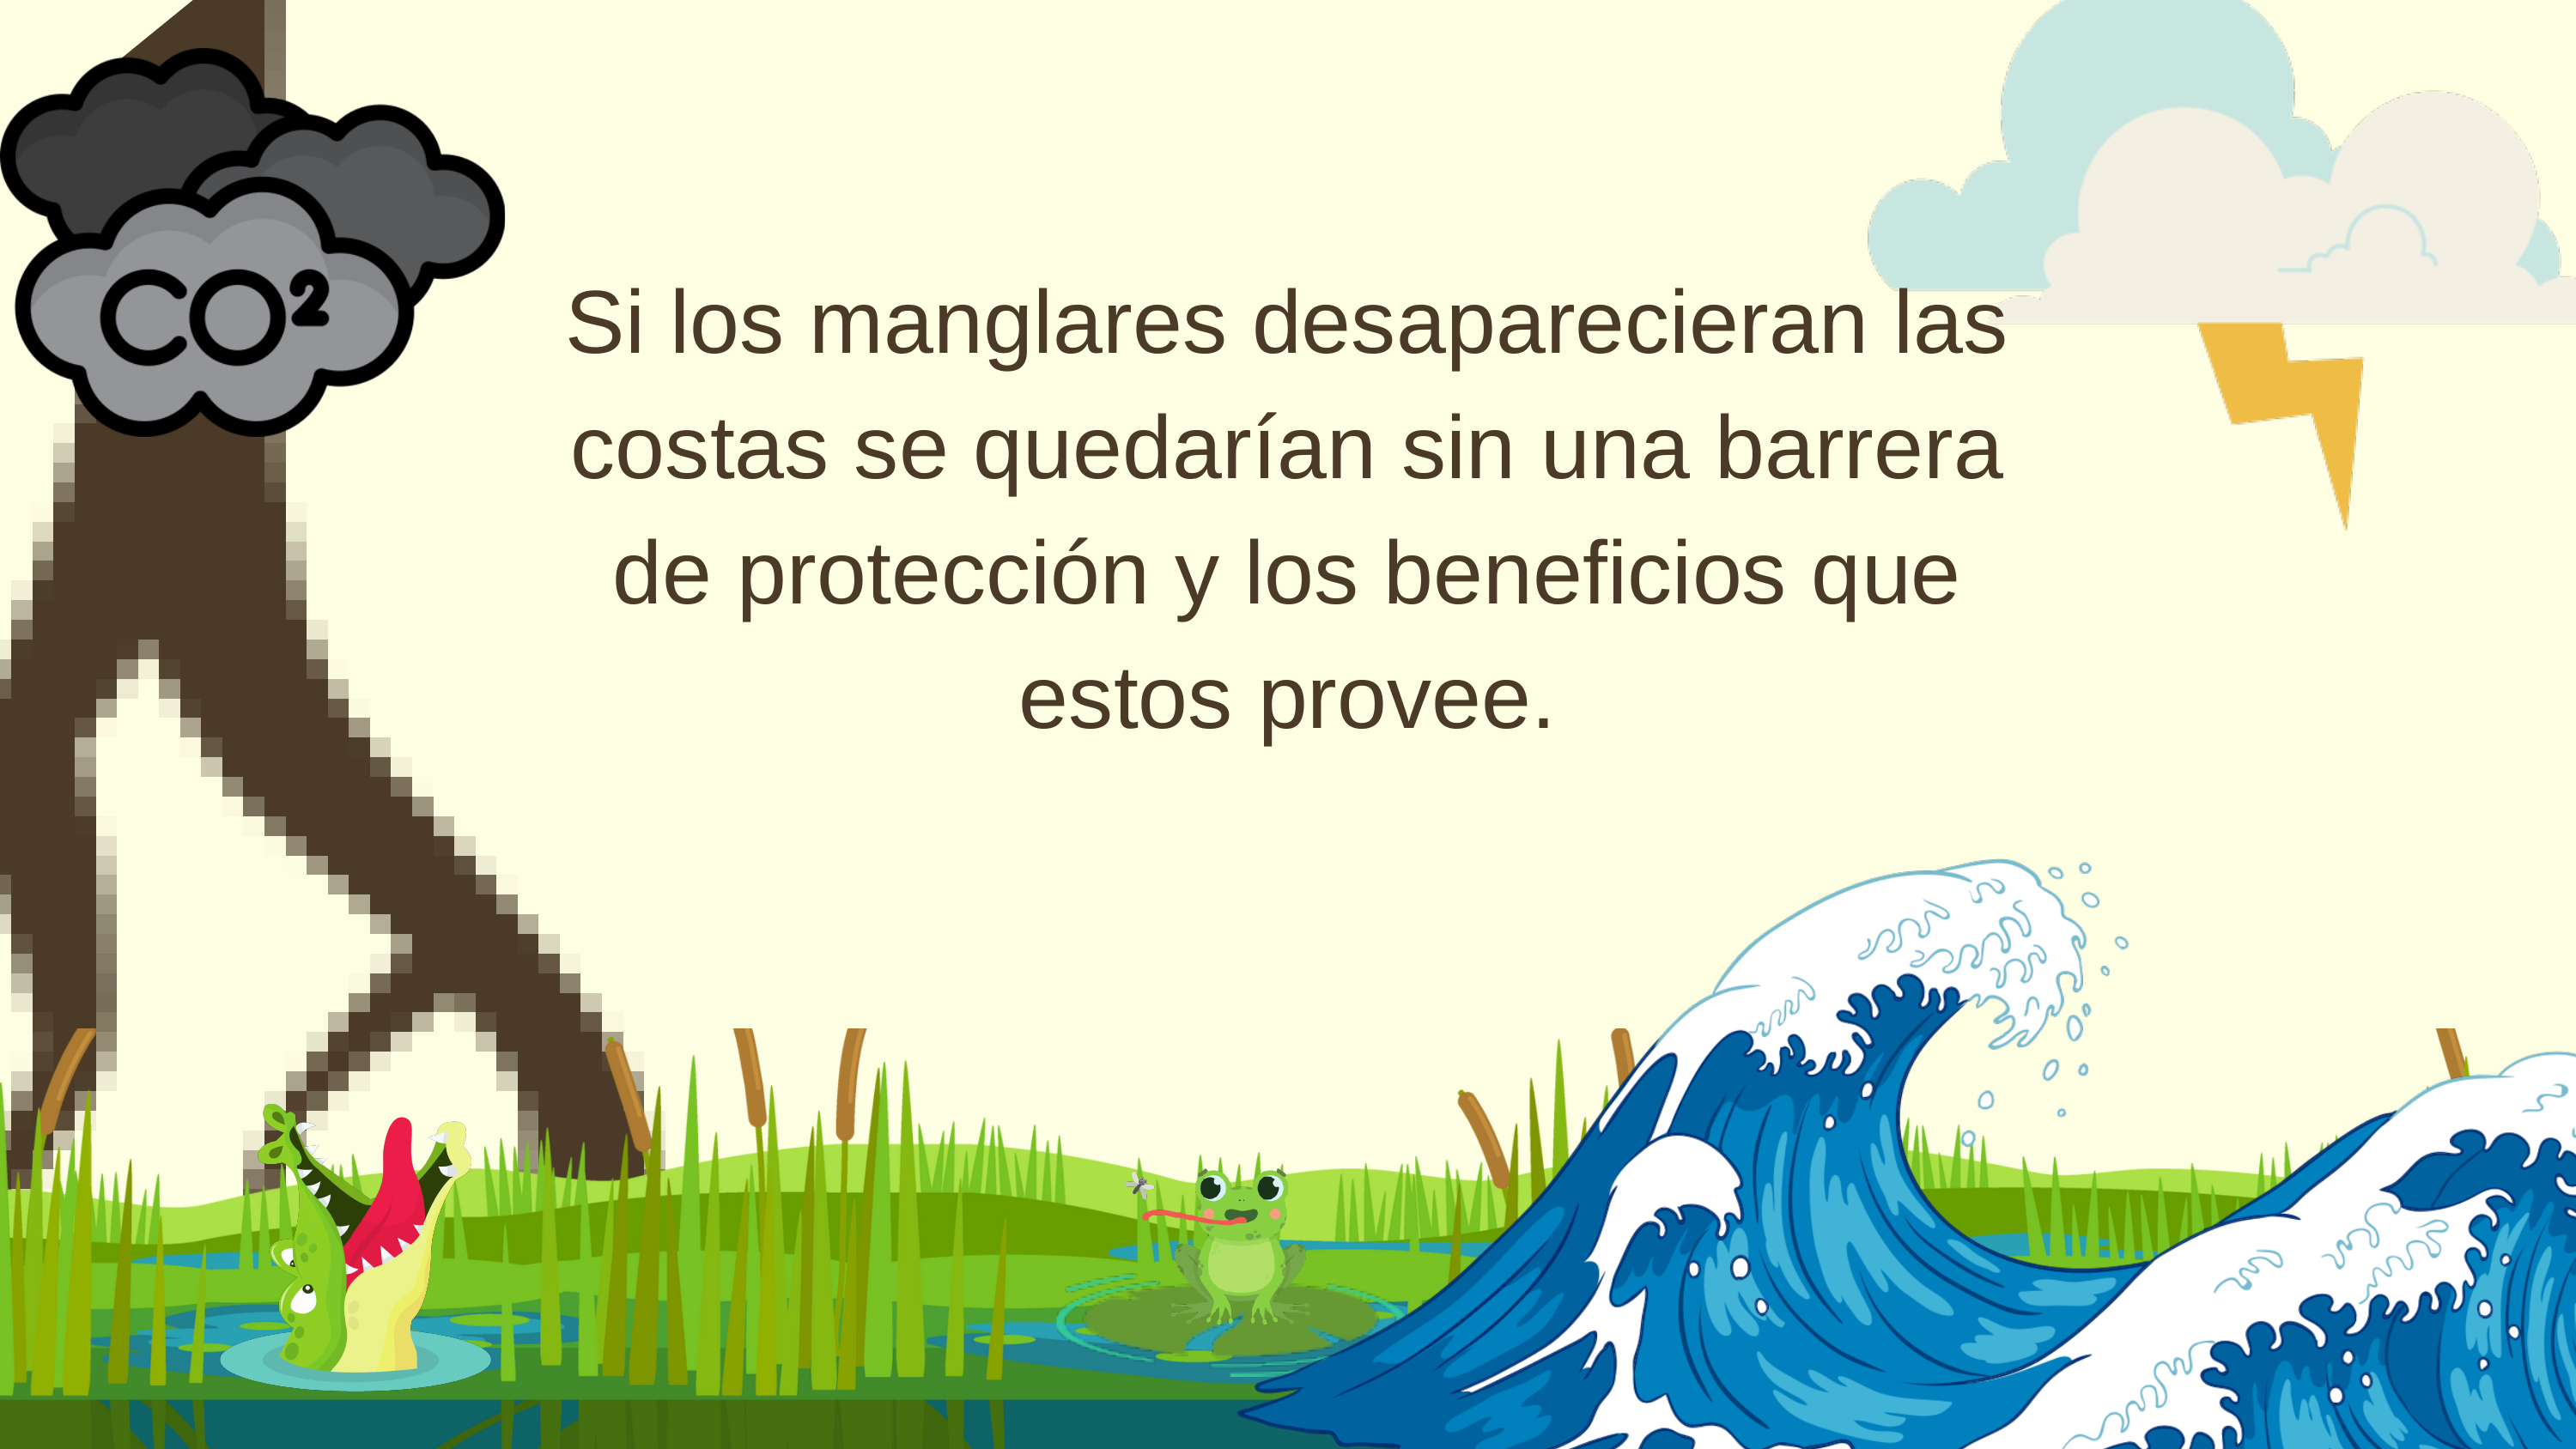

Si los manglares desaparecieran las costas se quedarían sin una barrera de protección y los beneficios que estos provee.